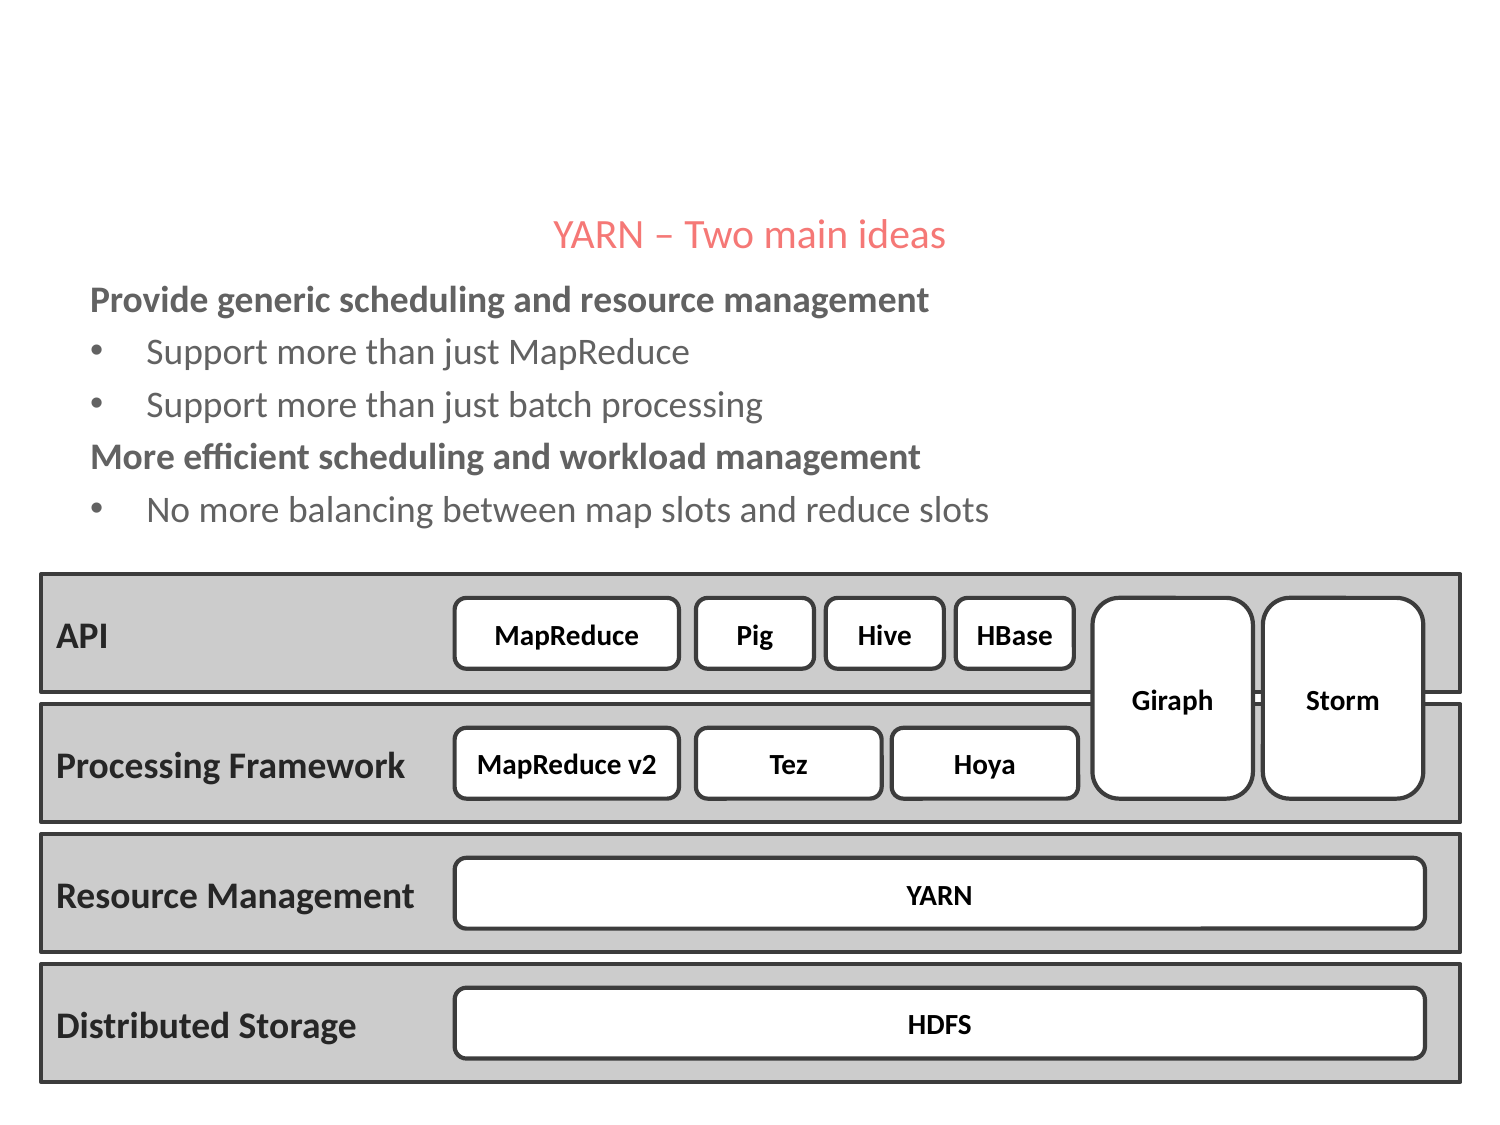

# YARN – Two main ideas
Provide generic scheduling and resource management
Support more than just MapReduce
Support more than just batch processing
More efficient scheduling and workload management
No more balancing between map slots and reduce slots
API
Pig
Hive
HBase
Giraph
Storm
MapReduce
Processing Framework
MapReduce v2
Hoya
Tez
Resource Management
YARN
Distributed Storage
HDFS